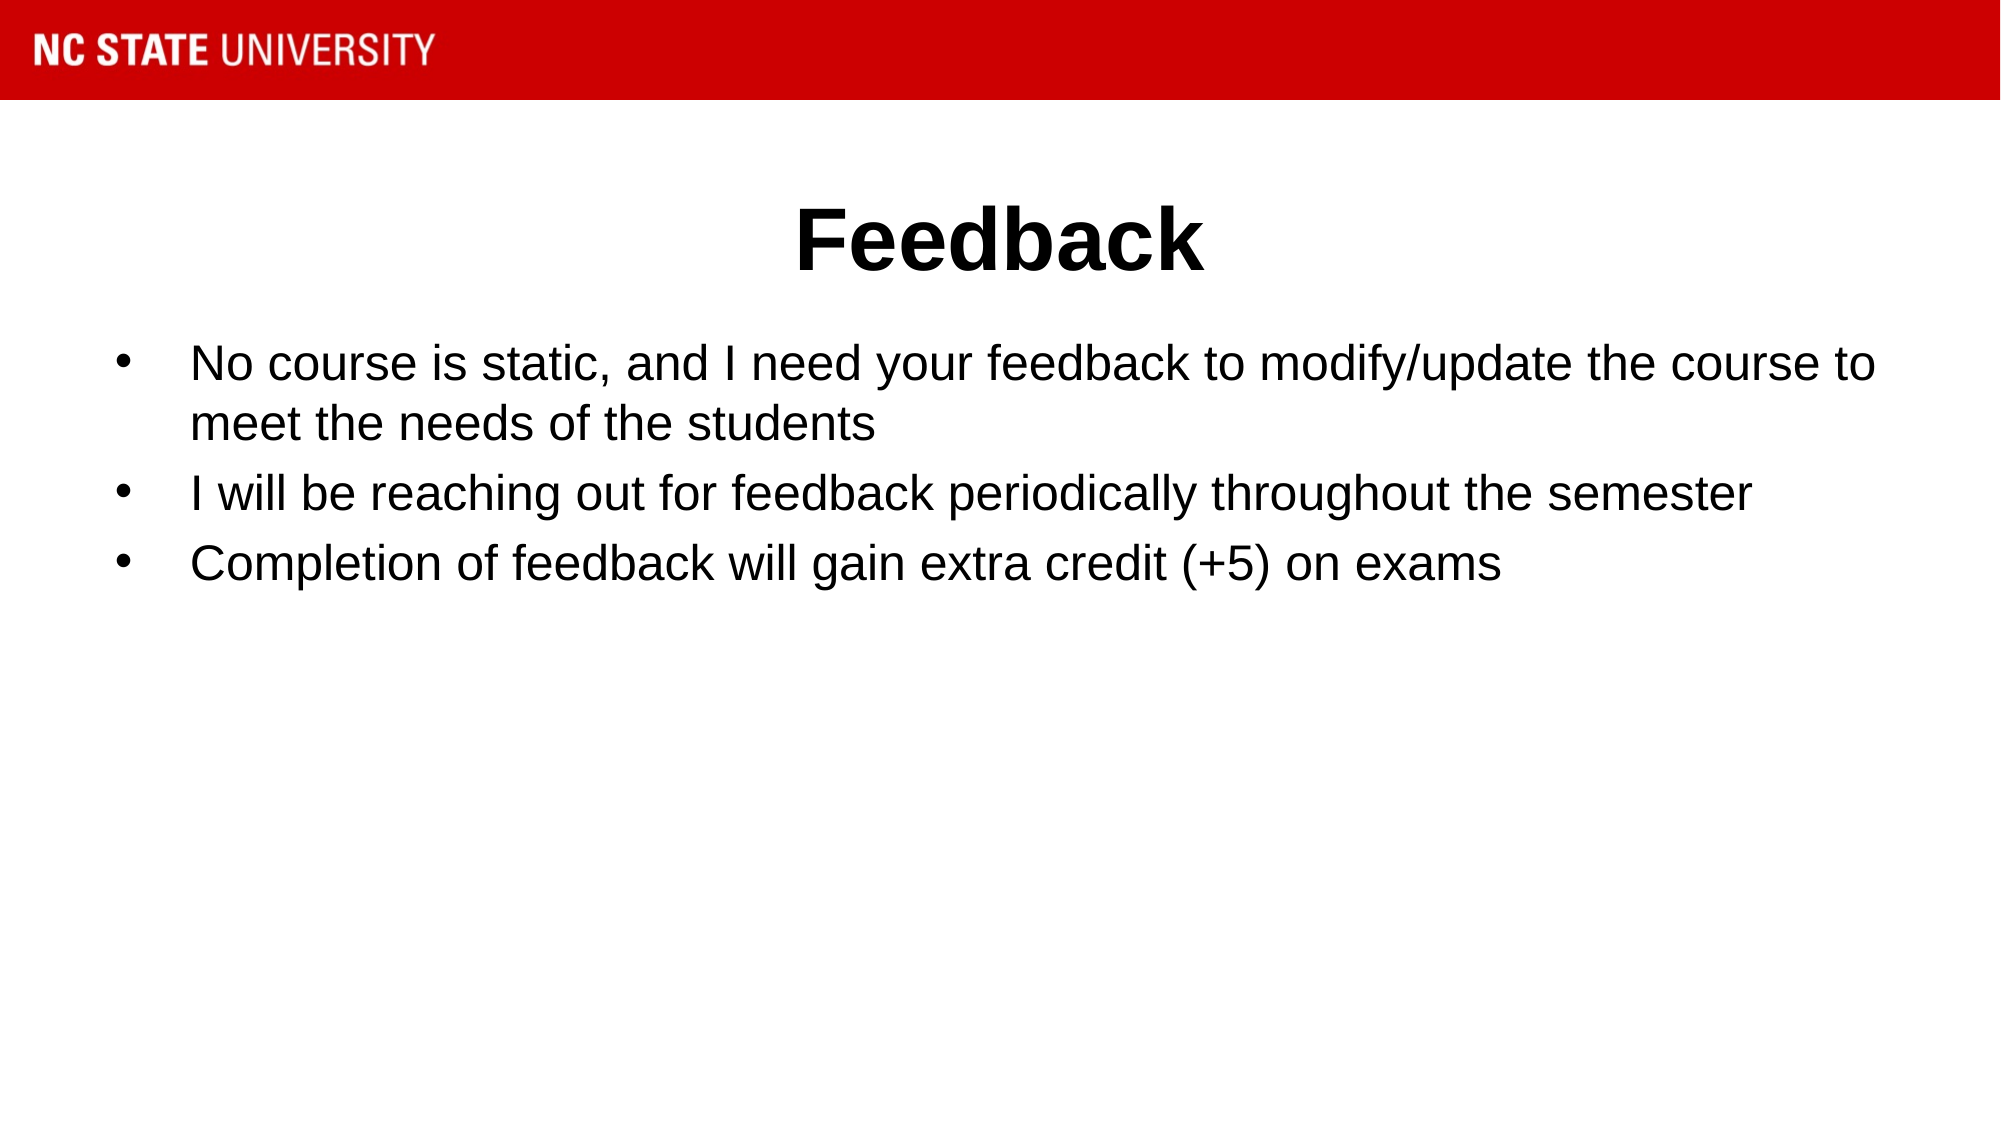

# Feedback
No course is static, and I need your feedback to modify/update the course to meet the needs of the students
I will be reaching out for feedback periodically throughout the semester
Completion of feedback will gain extra credit (+5) on exams